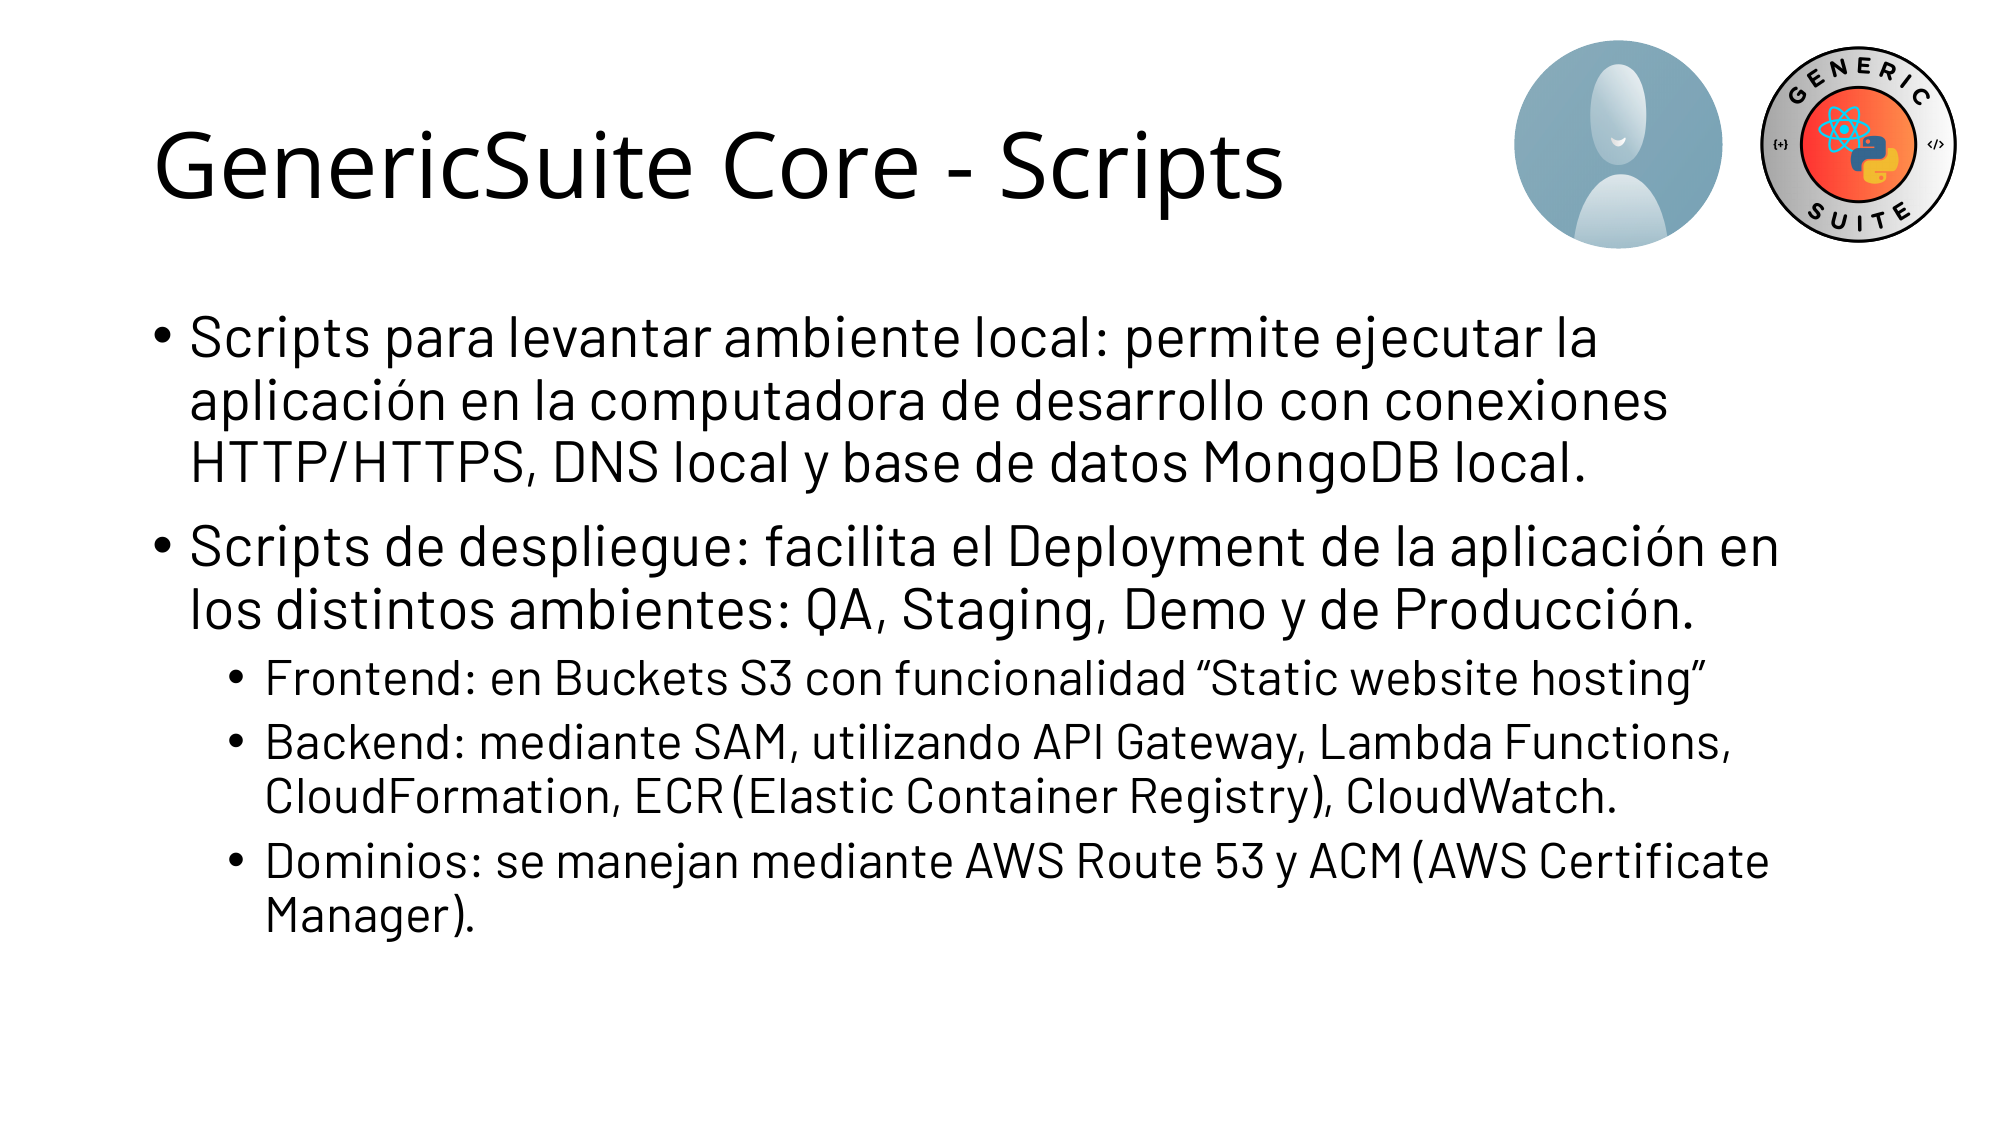

# GenericSuite Core - Scripts
Scripts para levantar ambiente local: permite ejecutar la aplicación en la computadora de desarrollo con conexiones HTTP/HTTPS, DNS local y base de datos MongoDB local.
Scripts de despliegue: facilita el Deployment de la aplicación en los distintos ambientes: QA, Staging, Demo y de Producción.
Frontend: en Buckets S3 con funcionalidad “Static website hosting”
Backend: mediante SAM, utilizando API Gateway, Lambda Functions, CloudFormation, ECR (Elastic Container Registry), CloudWatch.
Dominios: se manejan mediante AWS Route 53 y ACM (AWS Certificate Manager).